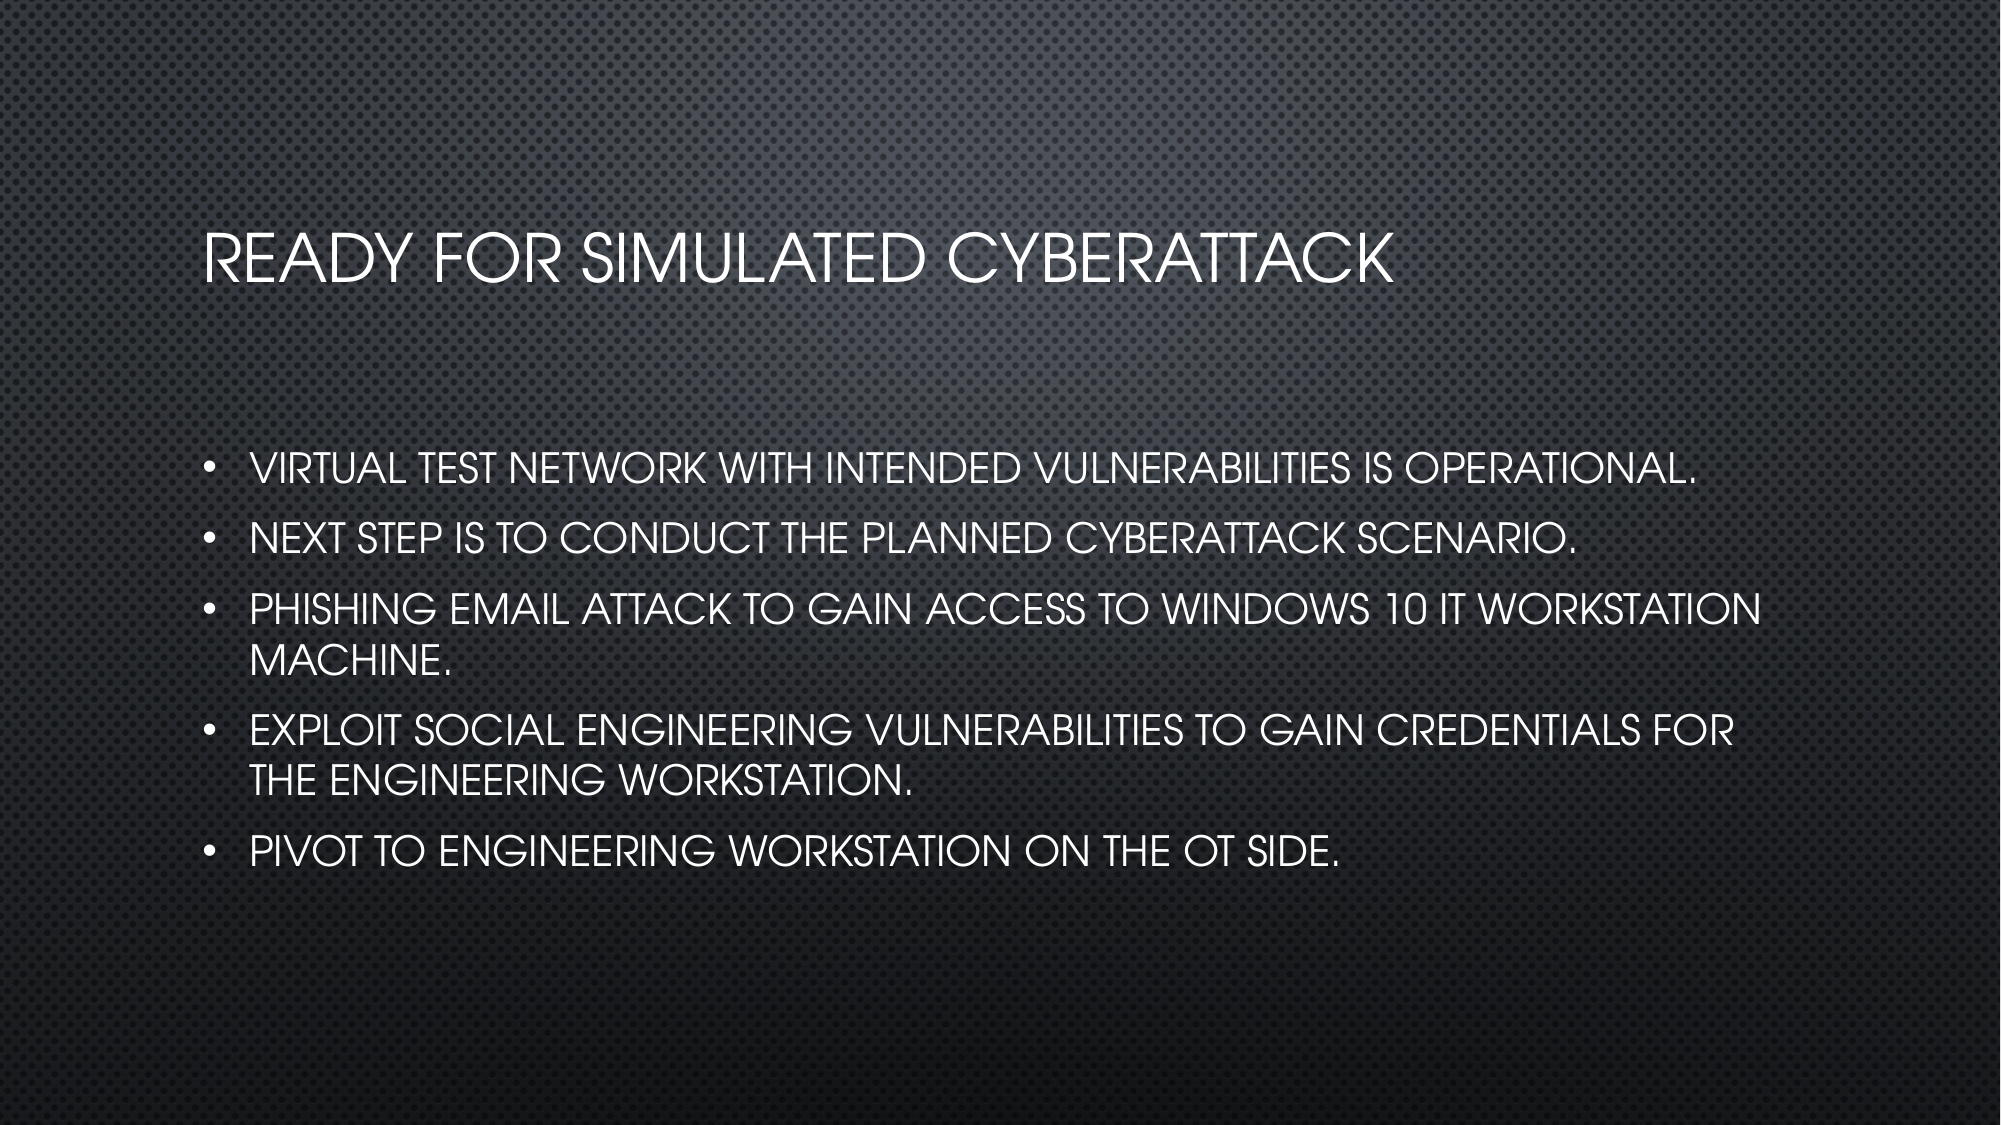

# Ready for Simulated Cyberattack
Virtual test network with intended vulnerabilities is operational.
Next step is to conduct the planned cyberattack scenario.
Phishing email attack to gain access to Windows 10 IT Workstation machine.
Exploit social engineering vulnerabilities to gain credentials for the Engineering workstation.
Pivot to engineering workstation on the OT side.